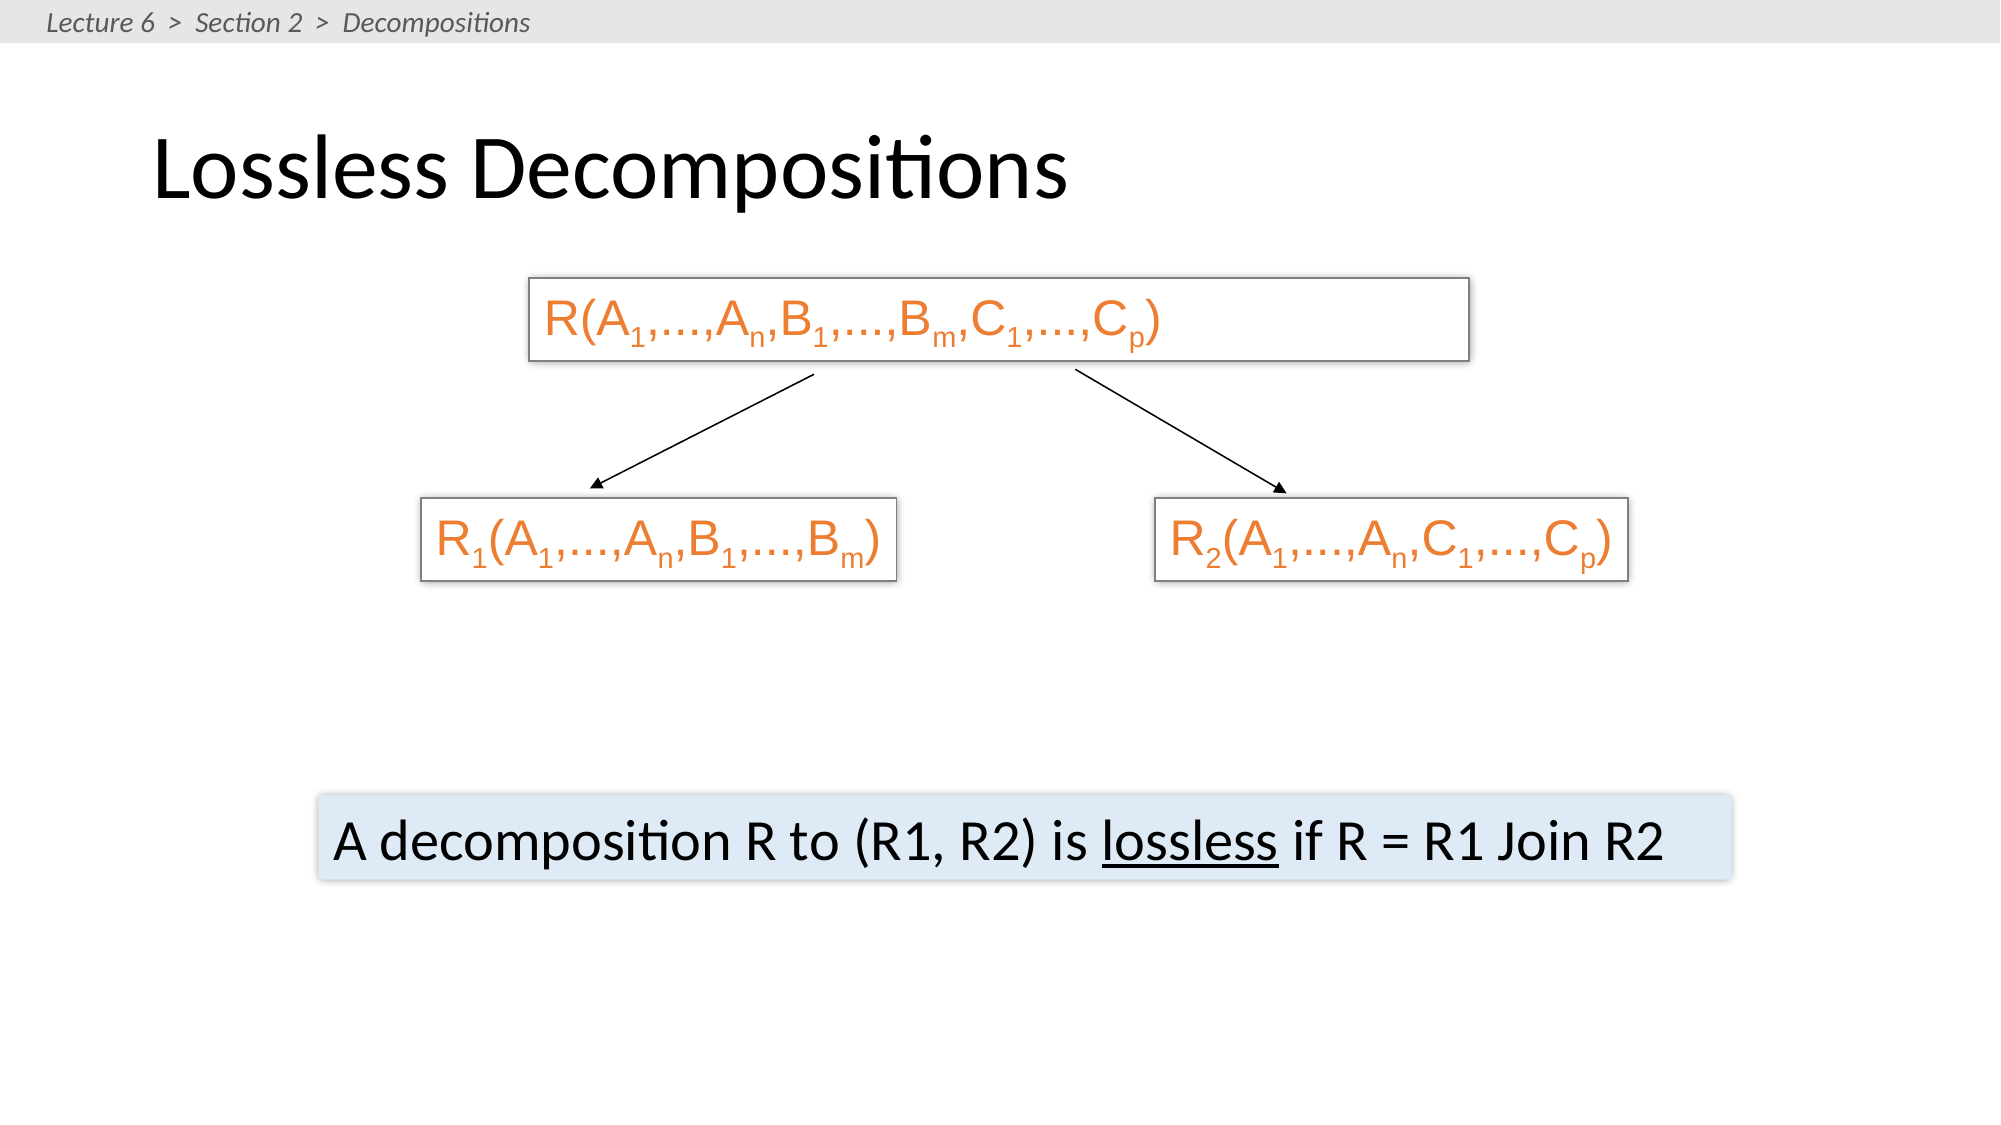

Lecture 6  >  Section 2  >  Decompositions
# Lossless Decompositions
R(A1,...,An,B1,...,Bm,C1,...,Cp)

R1(A1,...,An,B1,...,Bm)
R2(A1,...,An,C1,...,Cp)
A decomposition R to (R1, R2) is lossless if R = R1 Join R2